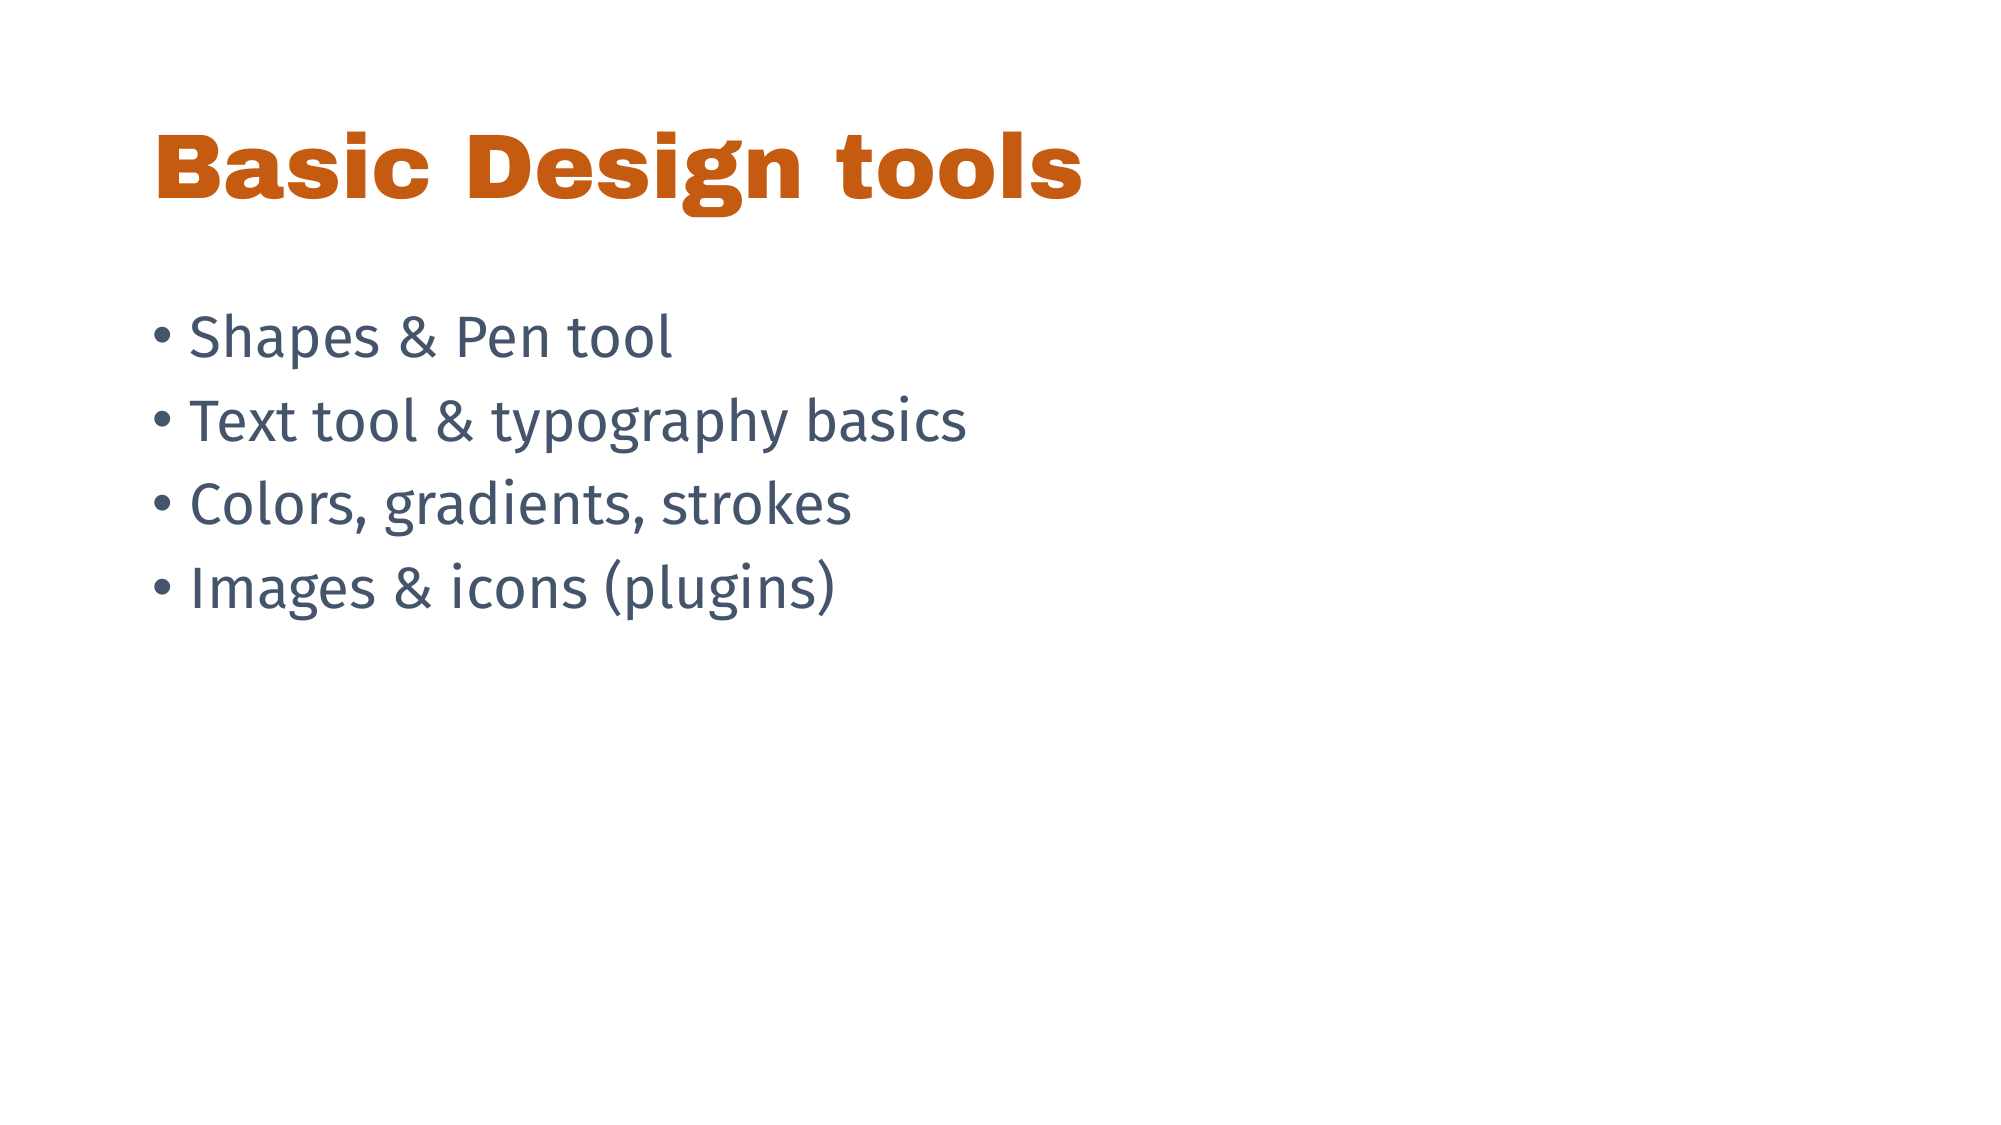

# Basic Design tools
Shapes & Pen tool
Text tool & typography basics
Colors, gradients, strokes
Images & icons (plugins)